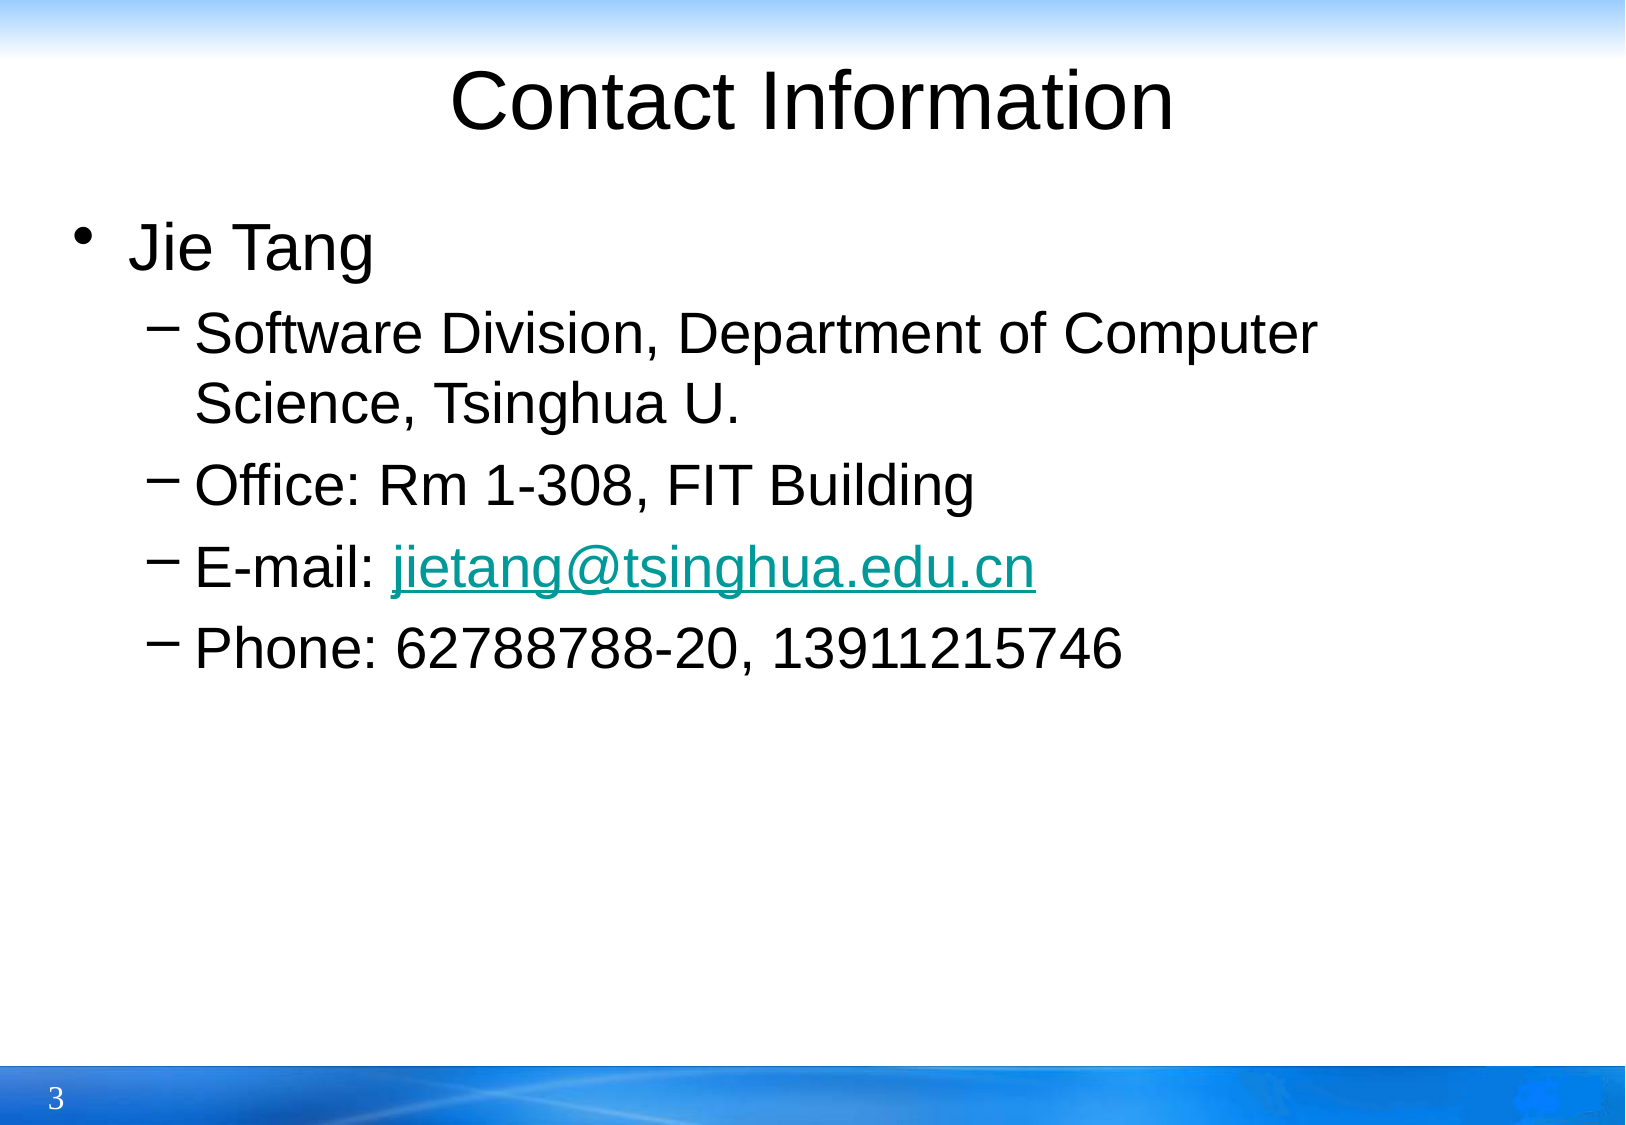

# Contact Information
Jie Tang
Software Division, Department of Computer Science, Tsinghua U.
Office: Rm 1-308, FIT Building
E-mail: jietang@tsinghua.edu.cn
Phone: 62788788-20, 13911215746